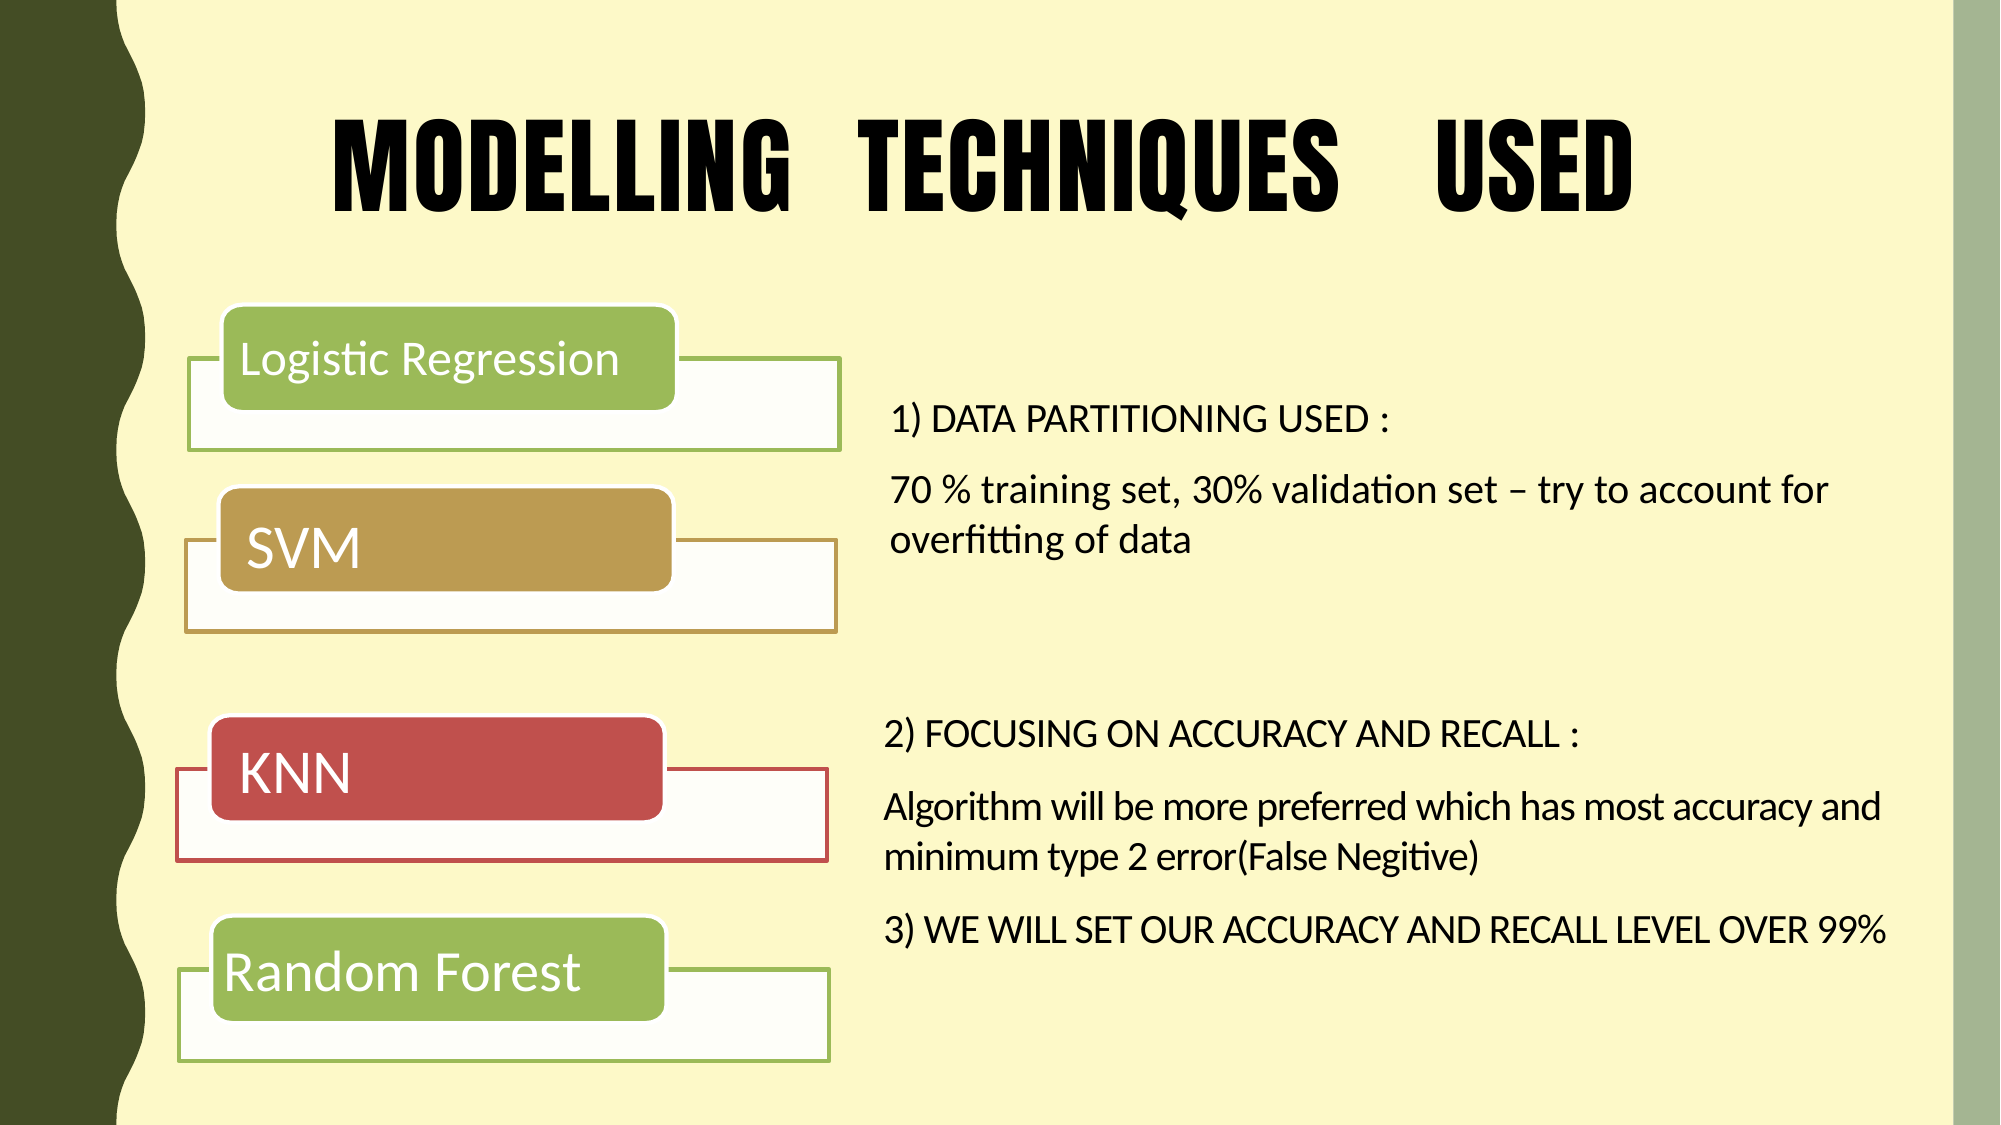

# MODELLING	TECHNIQUES	USED

Logistic Regression
1) DATA PARTITIONING USED :
70 % training set, 30% validation set – try to account for overfitting of data

SVM
2) FOCUSING ON ACCURACY AND RECALL :
Algorithm will be more preferred which has most accuracy and minimum type 2 error(False Negitive)
3) WE WILL SET OUR ACCURACY AND RECALL LEVEL OVER 99%

KNN

Random Forest